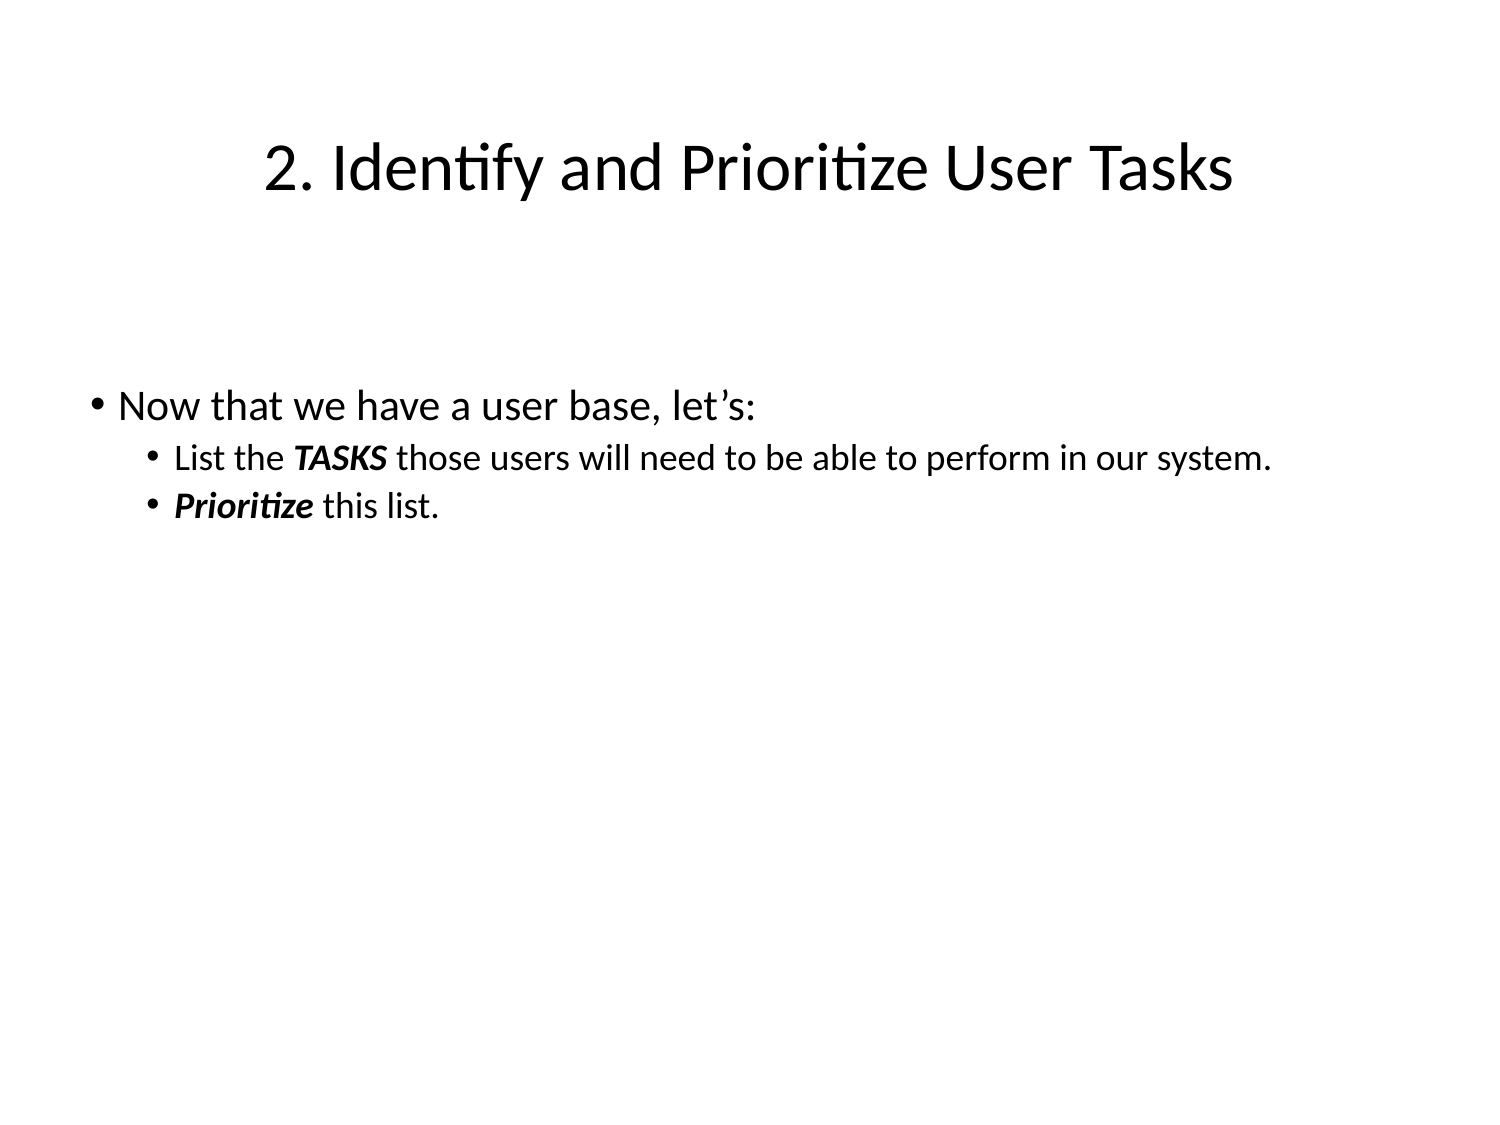

# 2. Identify and Prioritize User Tasks
Now that we have a user base, let’s:
List the TASKS those users will need to be able to perform in our system.
Prioritize this list.